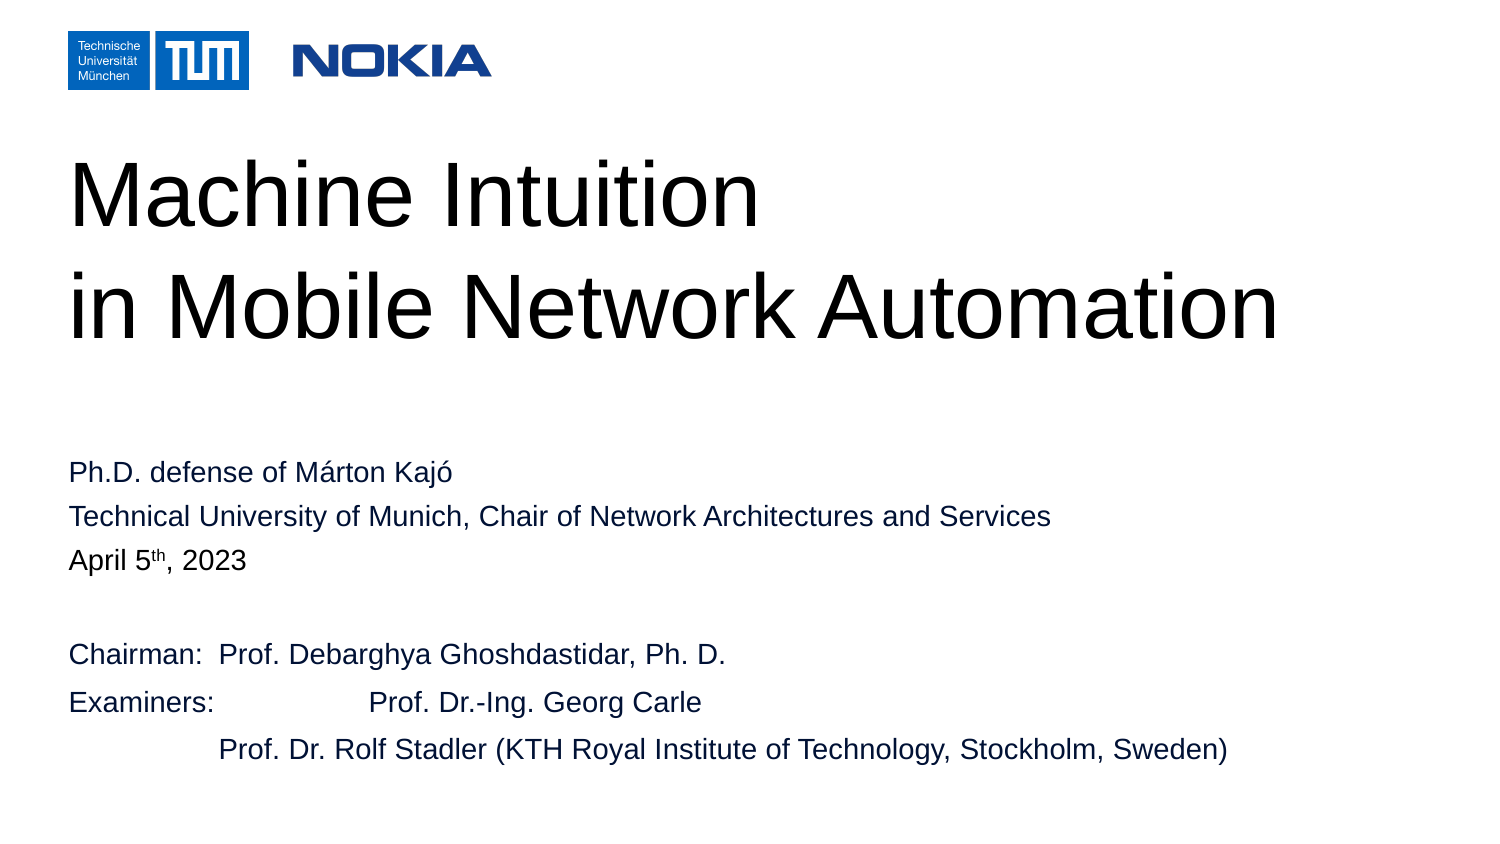

Machine Intuition
in Mobile Network Automation
Ph.D. defense of Márton Kajó
Technical University of Munich, Chair of Network Architectures and Services
April 5th, 2023
Chairman:	Prof. Debarghya Ghoshdastidar, Ph. D.
Examiners: 	Prof. Dr.-Ing. Georg Carle
	Prof. Dr. Rolf Stadler (KTH Royal Institute of Technology, Stockholm, Sweden)